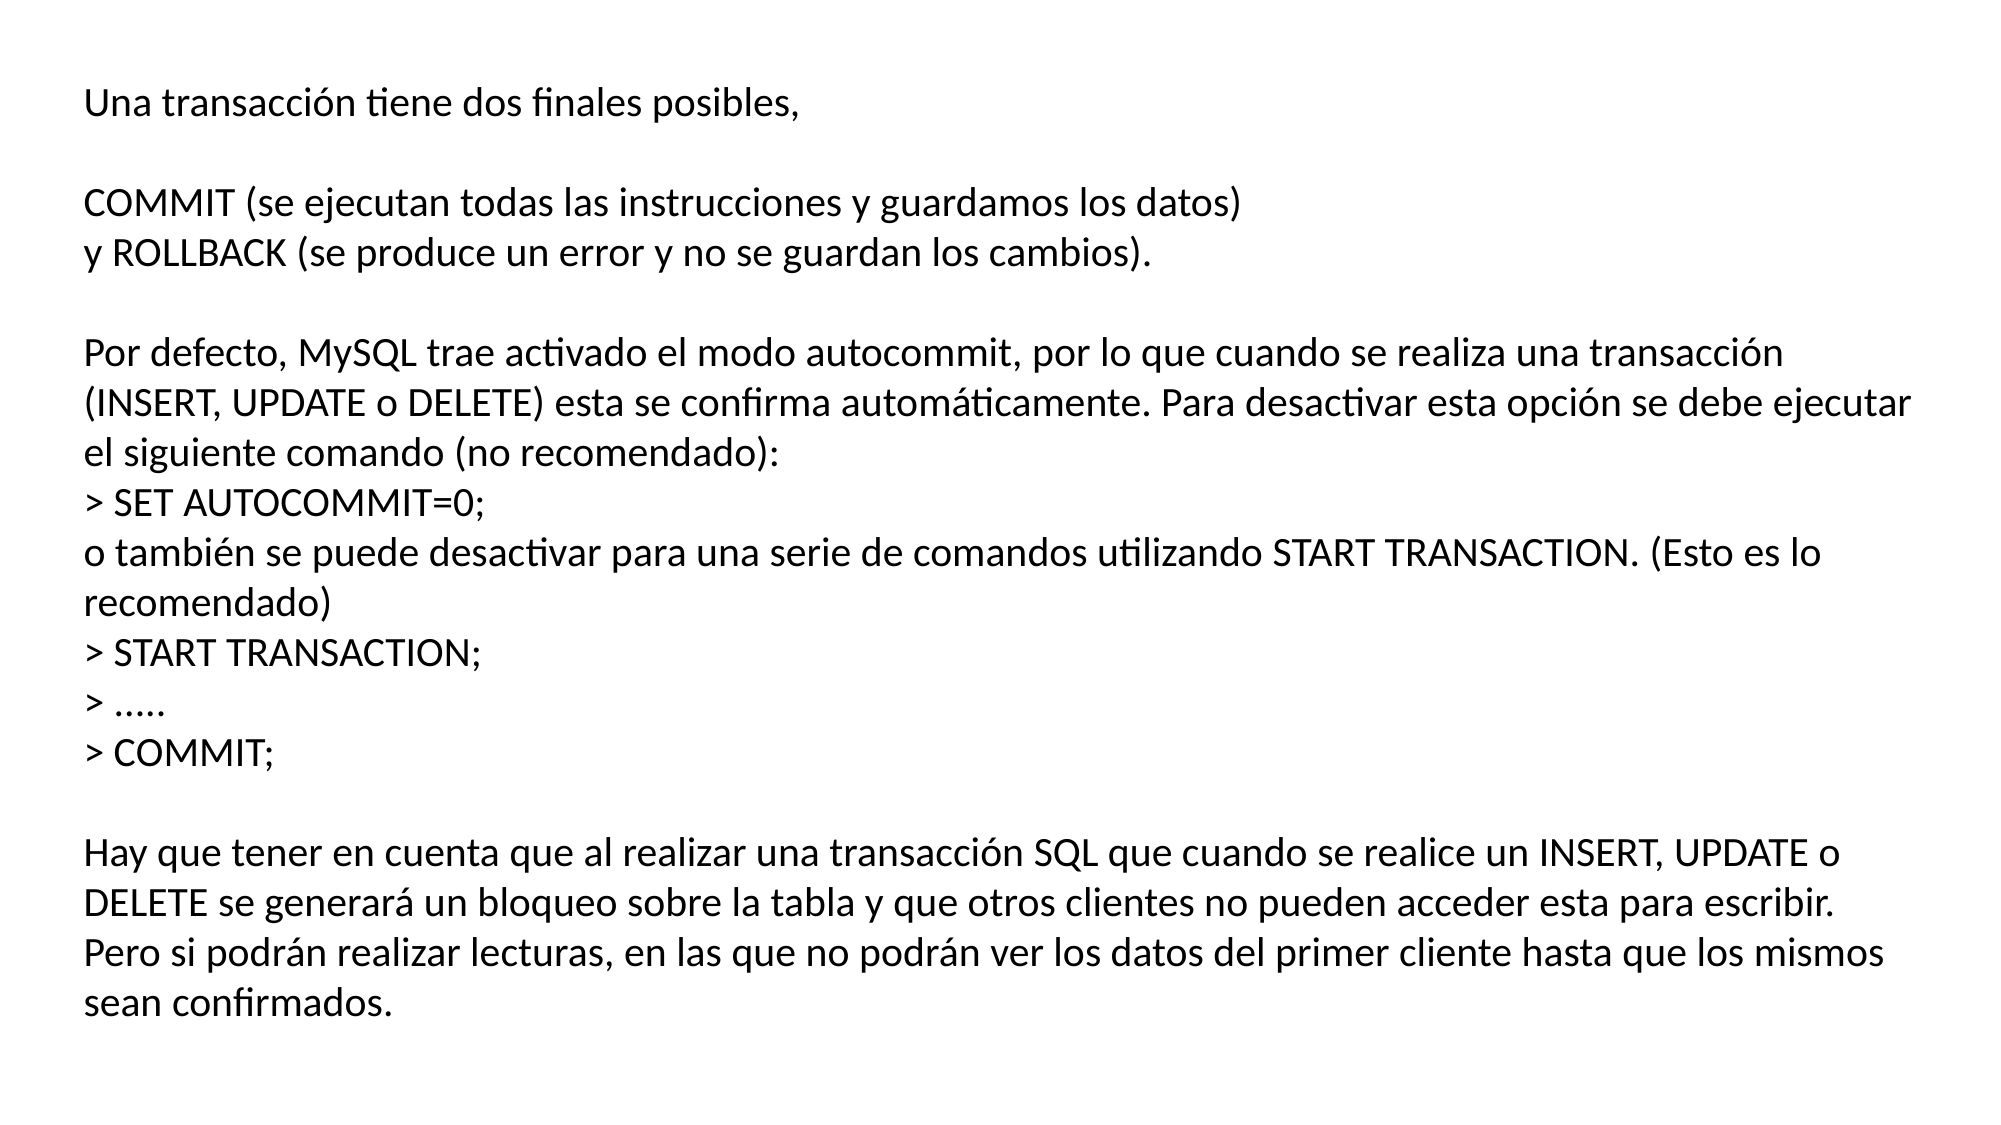

Una transacción tiene dos finales posibles,

COMMIT (se ejecutan todas las instrucciones y guardamos los datos)
y ROLLBACK (se produce un error y no se guardan los cambios).

Por defecto, MySQL trae activado el modo autocommit, por lo que cuando se realiza una transacción (INSERT, UPDATE o DELETE) esta se confirma automáticamente. Para desactivar esta opción se debe ejecutar el siguiente comando (no recomendado):
> SET AUTOCOMMIT=0;
o también se puede desactivar para una serie de comandos utilizando START TRANSACTION. (Esto es lo recomendado)
> START TRANSACTION;
> .....
> COMMIT;

Hay que tener en cuenta que al realizar una transacción SQL que cuando se realice un INSERT, UPDATE o DELETE se generará un bloqueo sobre la tabla y que otros clientes no pueden acceder esta para escribir. Pero si podrán realizar lecturas, en las que no podrán ver los datos del primer cliente hasta que los mismos sean confirmados.